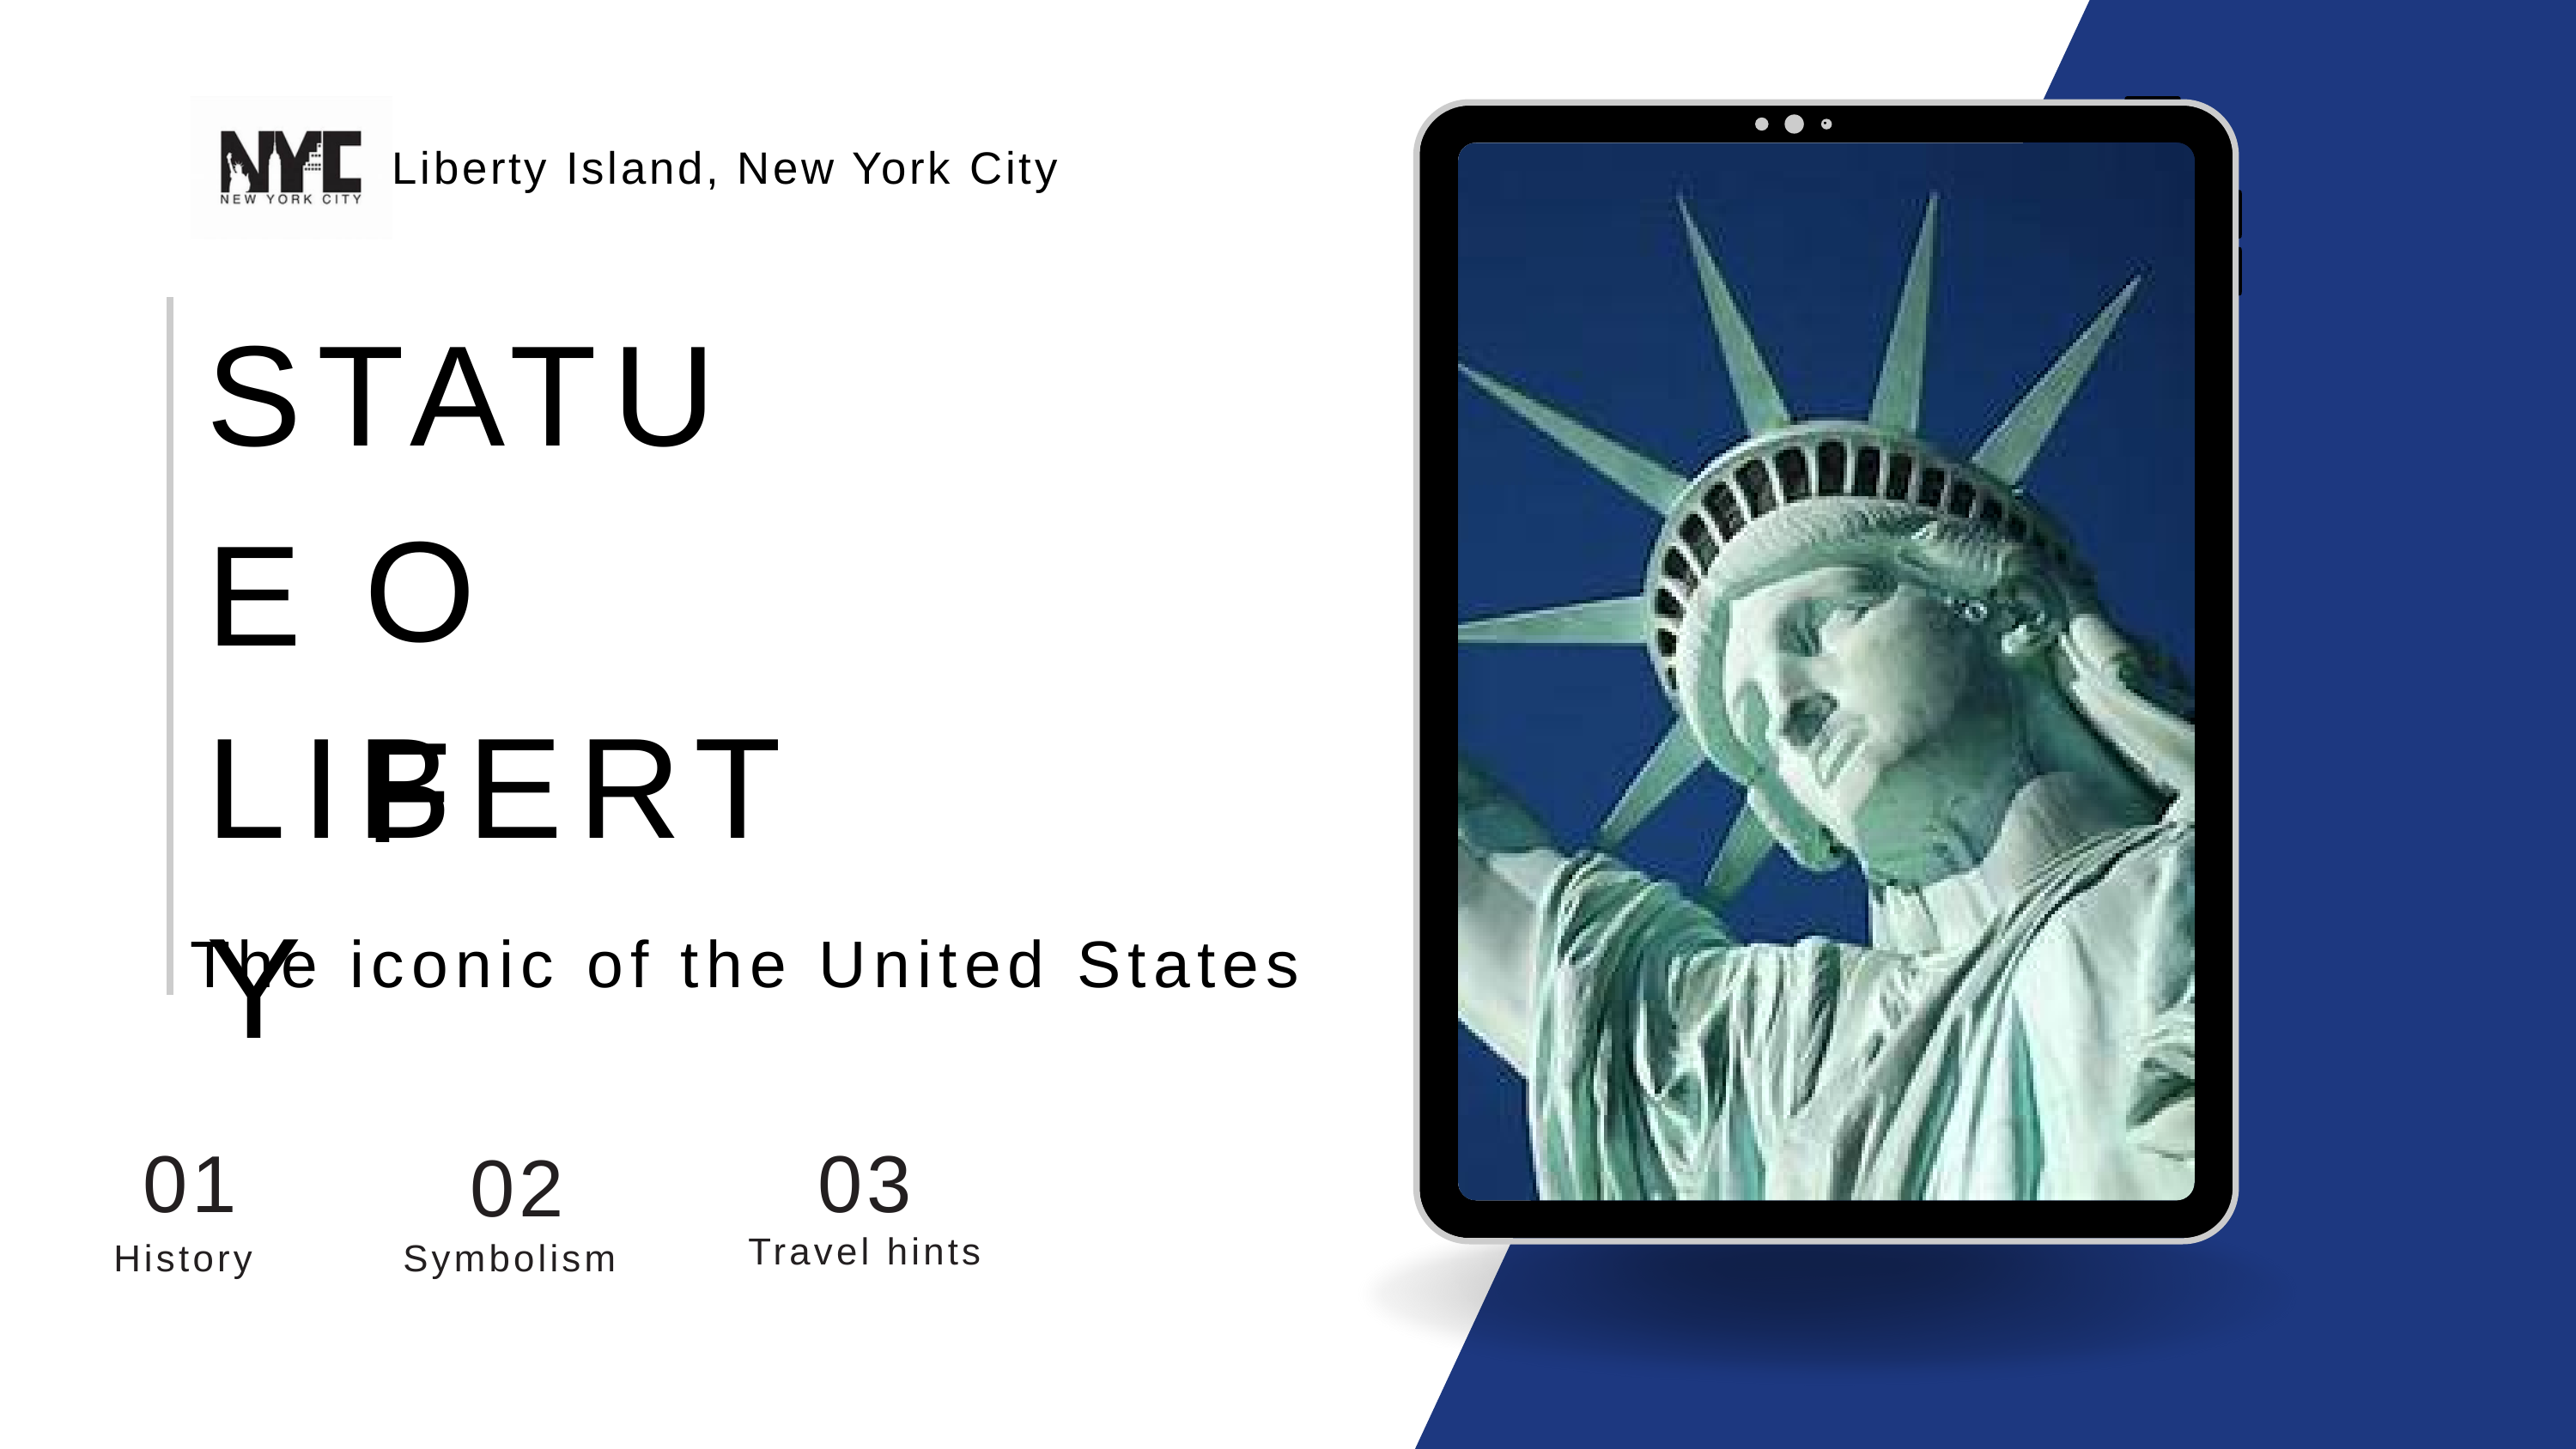

Liberty Island, New York City
STATUE

OF
LIBERTY
The iconic of the United States
01
03
02

Travel hints
History
Symbolism